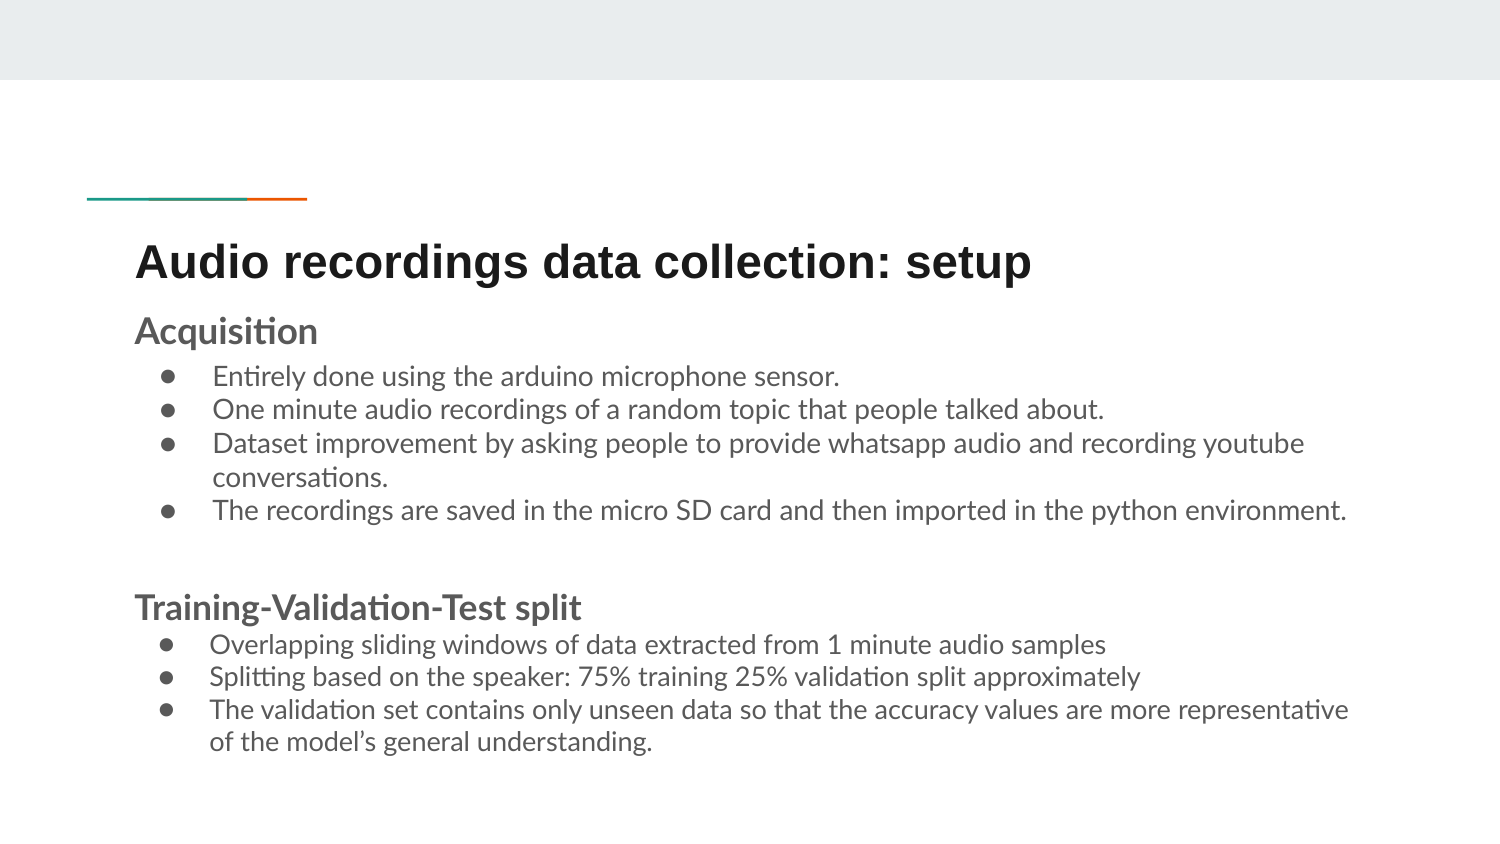

# Audio recordings data collection: setup
Acquisition
Entirely done using the arduino microphone sensor.
One minute audio recordings of a random topic that people talked about.
Dataset improvement by asking people to provide whatsapp audio and recording youtube conversations.
The recordings are saved in the micro SD card and then imported in the python environment.
Training-Validation-Test split
Overlapping sliding windows of data extracted from 1 minute audio samples
Splitting based on the speaker: 75% training 25% validation split approximately
The validation set contains only unseen data so that the accuracy values are more representative of the model’s general understanding.